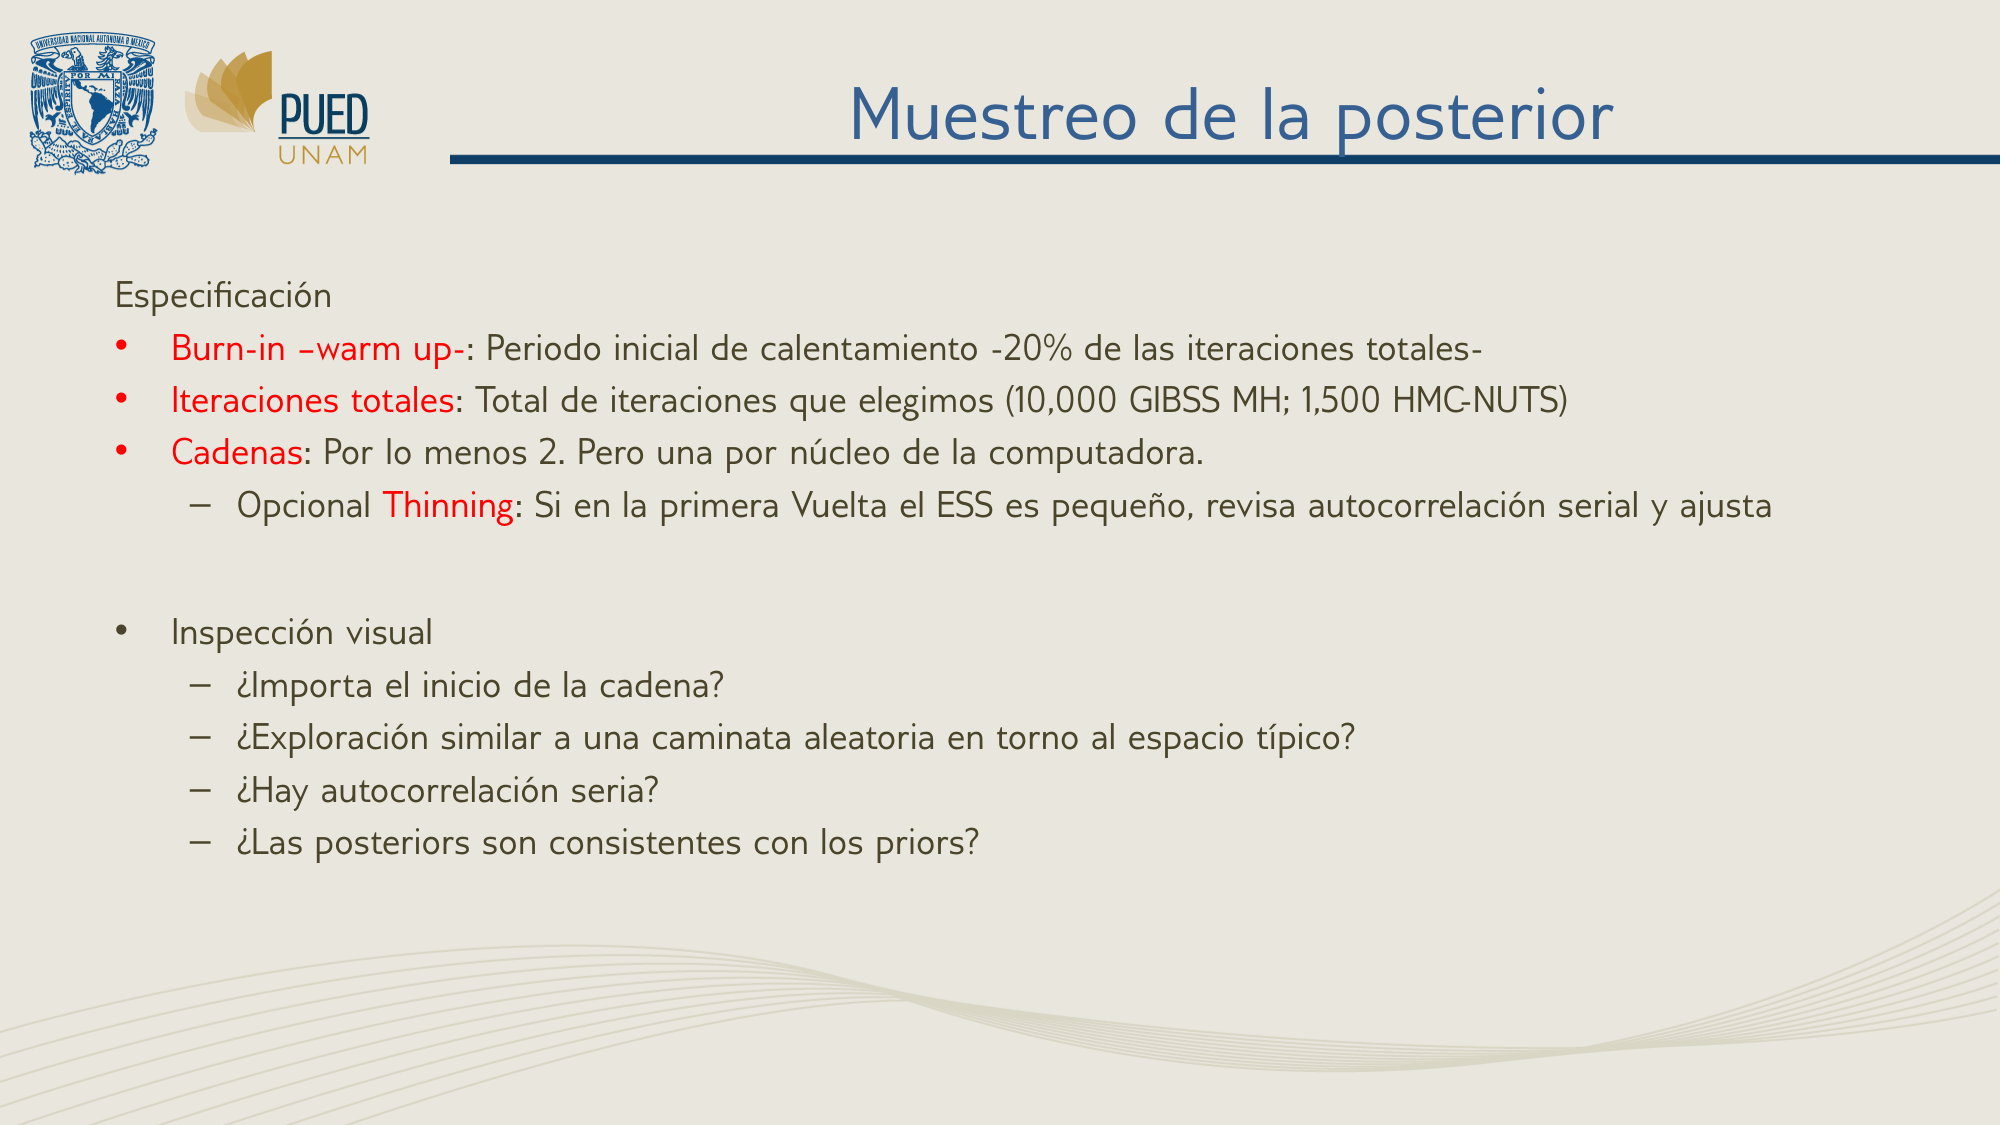

# Muestreo de la posterior
Especificación
Burn-in –warm up-: Periodo inicial de calentamiento -20% de las iteraciones totales-
Iteraciones totales: Total de iteraciones que elegimos (10,000 GIBSS MH; 1,500 HMC-NUTS)
Cadenas: Por lo menos 2. Pero una por núcleo de la computadora.
Opcional Thinning: Si en la primera Vuelta el ESS es pequeño, revisa autocorrelación serial y ajusta

Inspección visual
¿Importa el inicio de la cadena?
¿Exploración similar a una caminata aleatoria en torno al espacio típico?
¿Hay autocorrelación seria?
¿Las posteriors son consistentes con los priors?